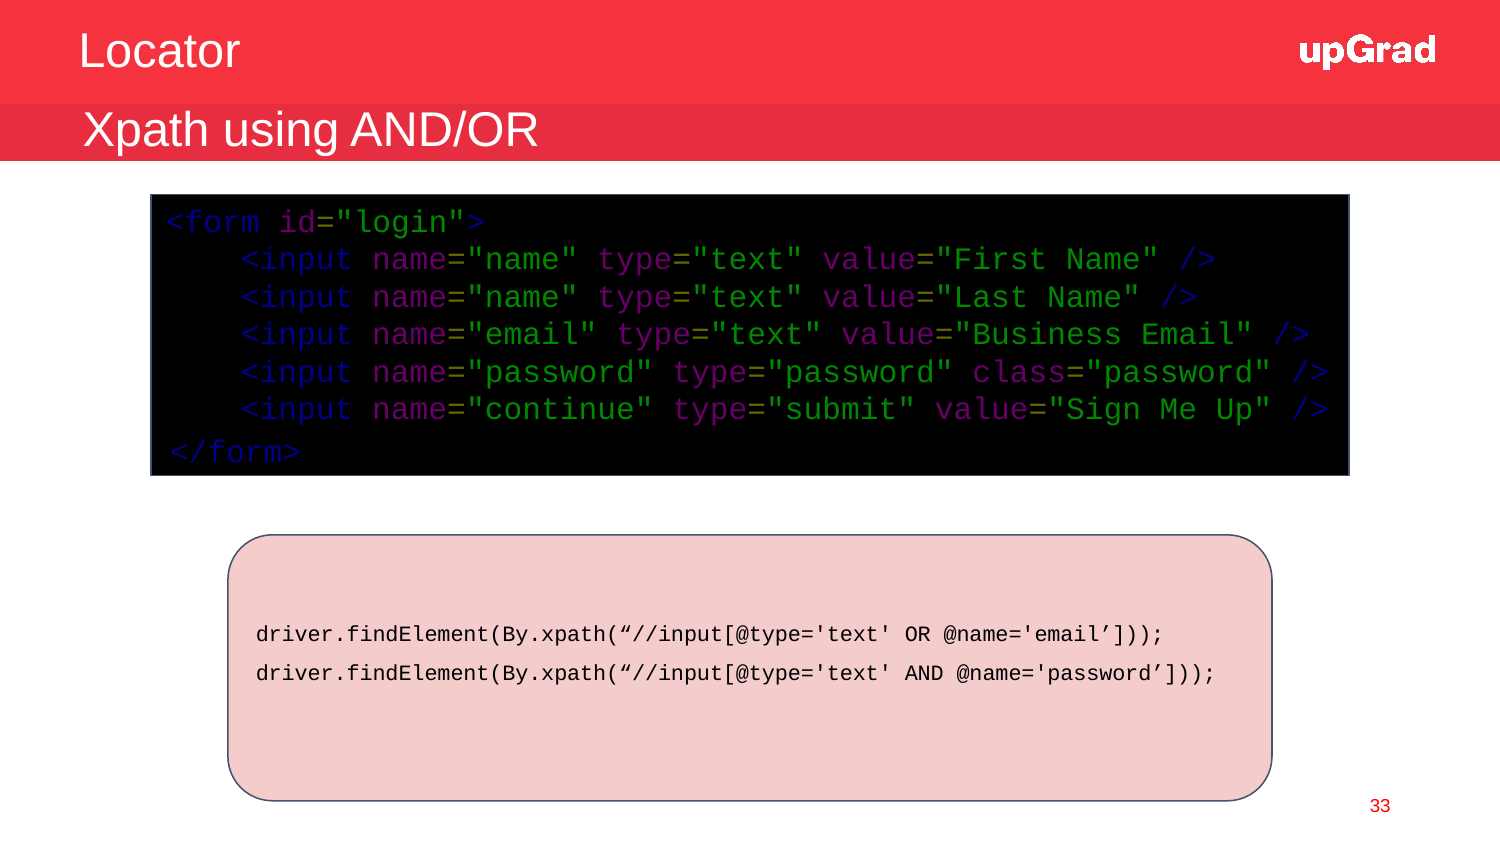

Locator
     Xpath using AND/OR
<form id="login">
    <input name="name" type="text" value="First Name" />
    <input name="name" type="text" value="Last Name" />
    <input name="email" type="text" value="Business Email" />
    <input name="password" type="password" class="password" />
    <input name="continue" type="submit" value="Sign Me Up" />
</form>

driver.findElement(By.xpath(“//input[@type='text' OR @name='email’]));
driver.findElement(By.xpath(“//input[@type='text' AND @name='password’]));

33